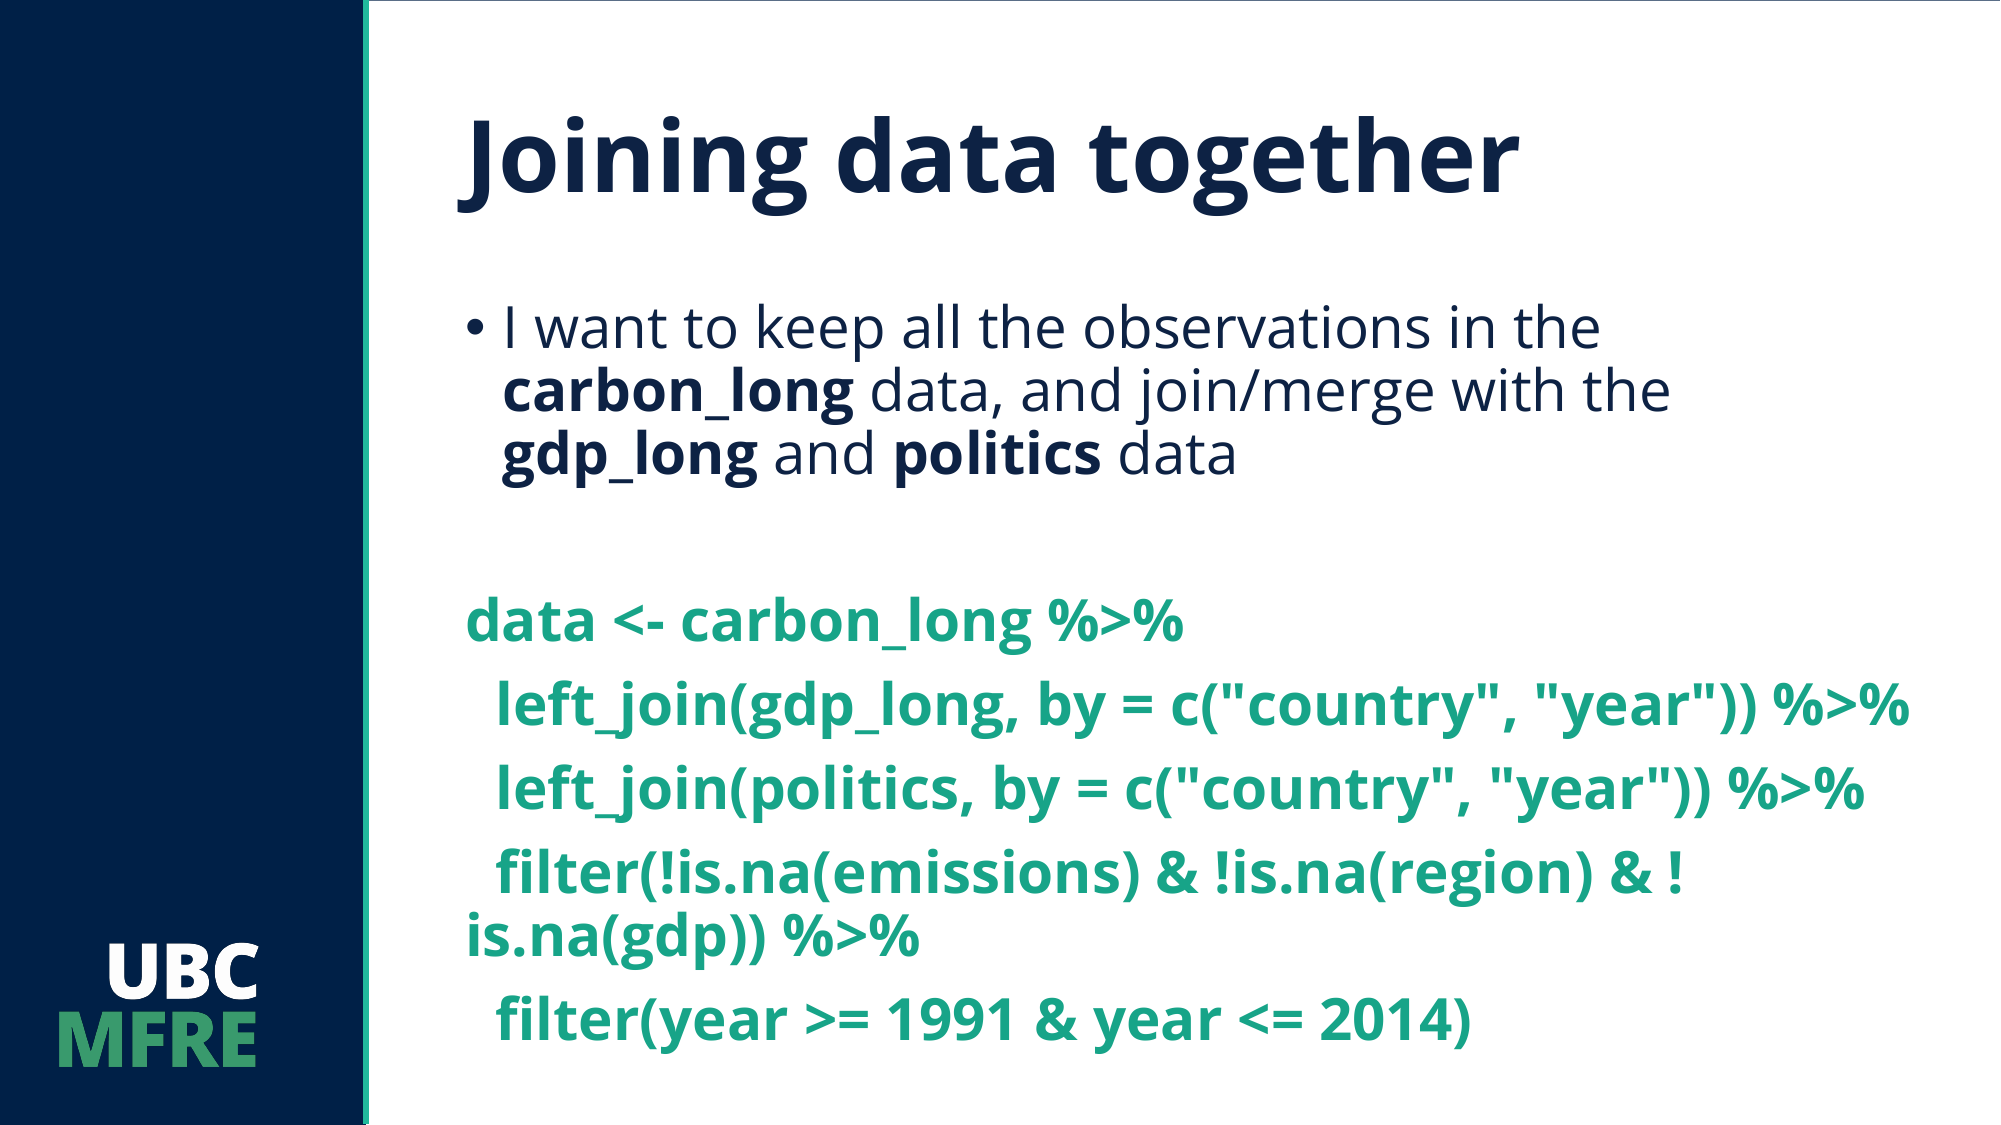

# Joining data together
I want to keep all the observations in the carbon_long data, and join/merge with the gdp_long and politics data

data <- carbon_long %>%
  left_join(gdp_long, by = c("country", "year")) %>%
  left_join(politics, by = c("country", "year")) %>%
  filter(!is.na(emissions) & !is.na(region) & !is.na(gdp)) %>%
  filter(year >= 1991 & year <= 2014)